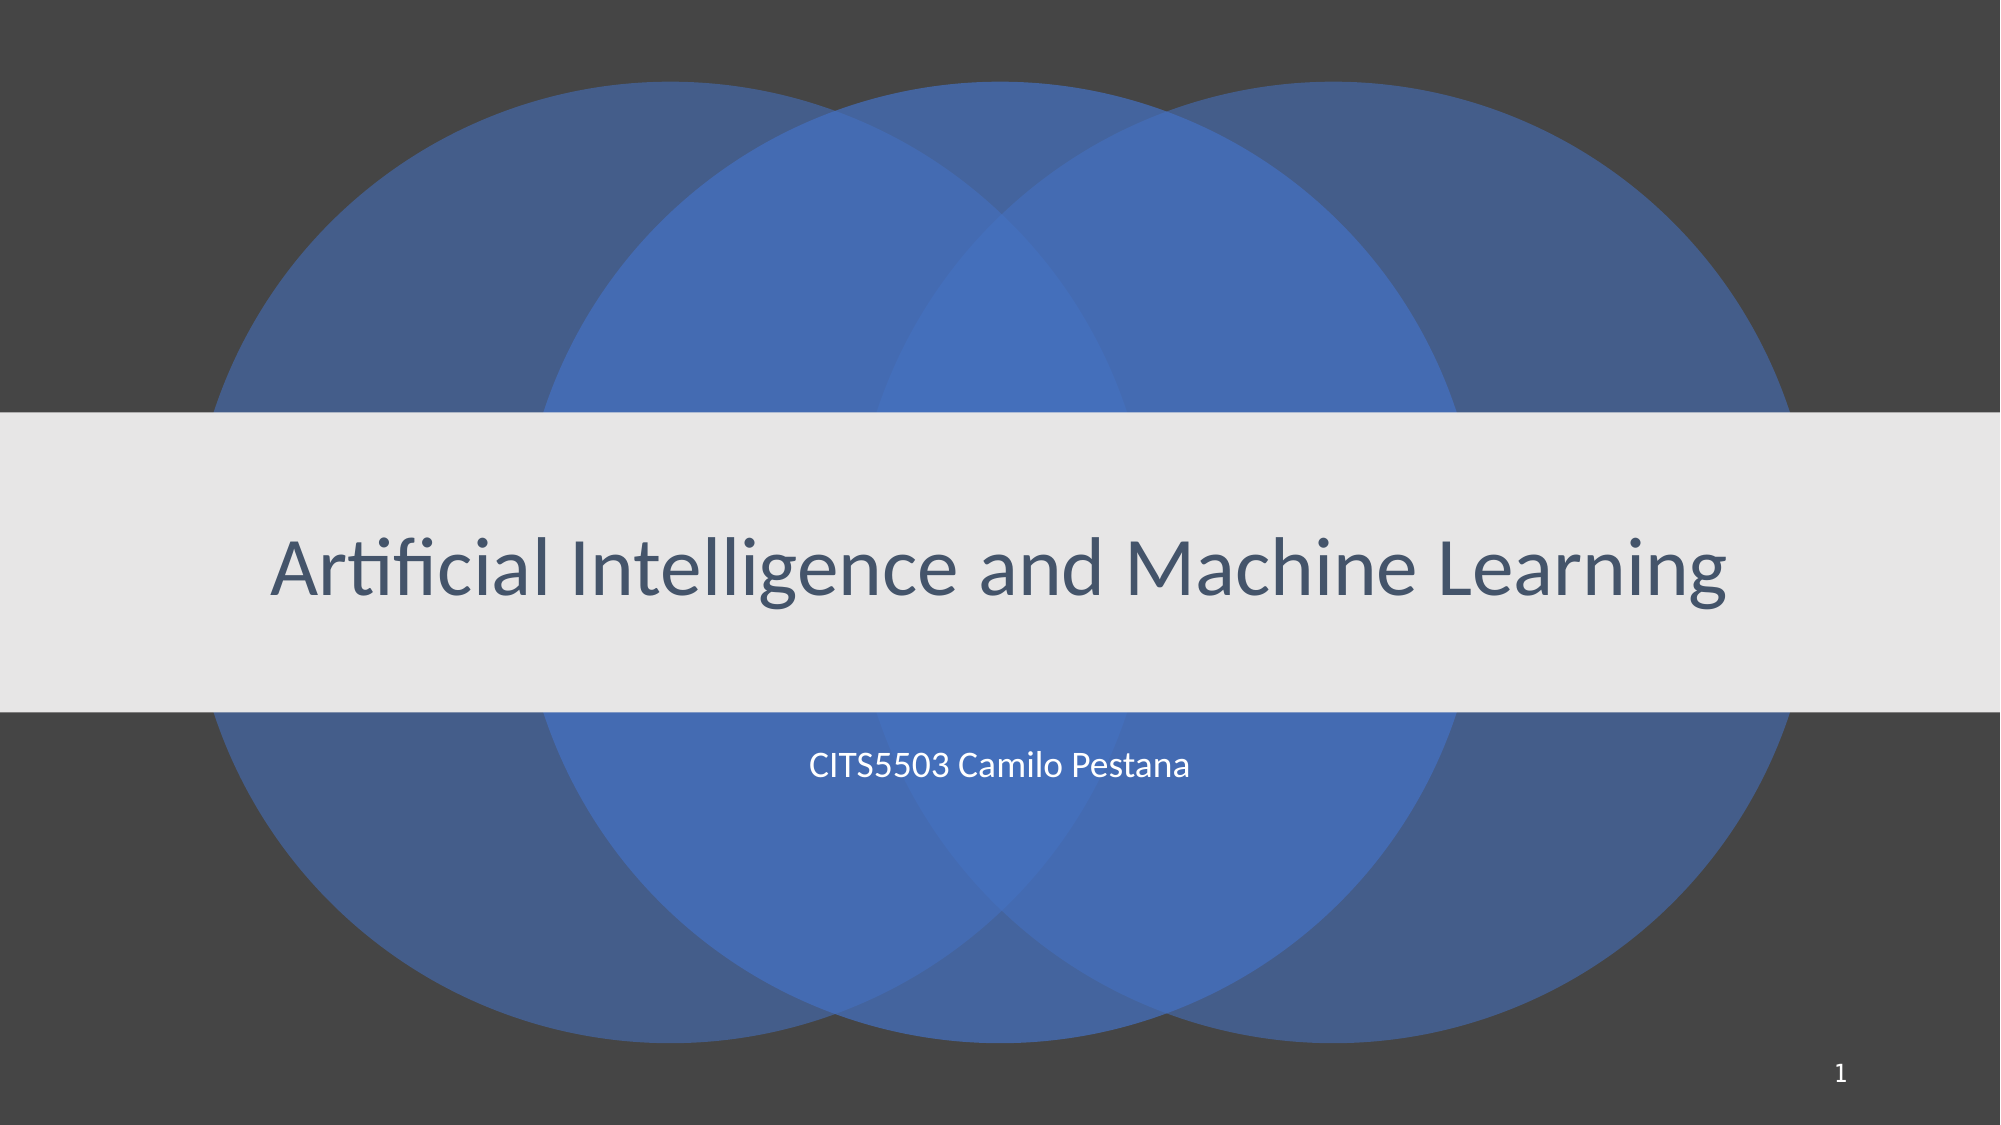

# Artificial Intelligence and Machine Learning
CITS5503 Camilo Pestana

1